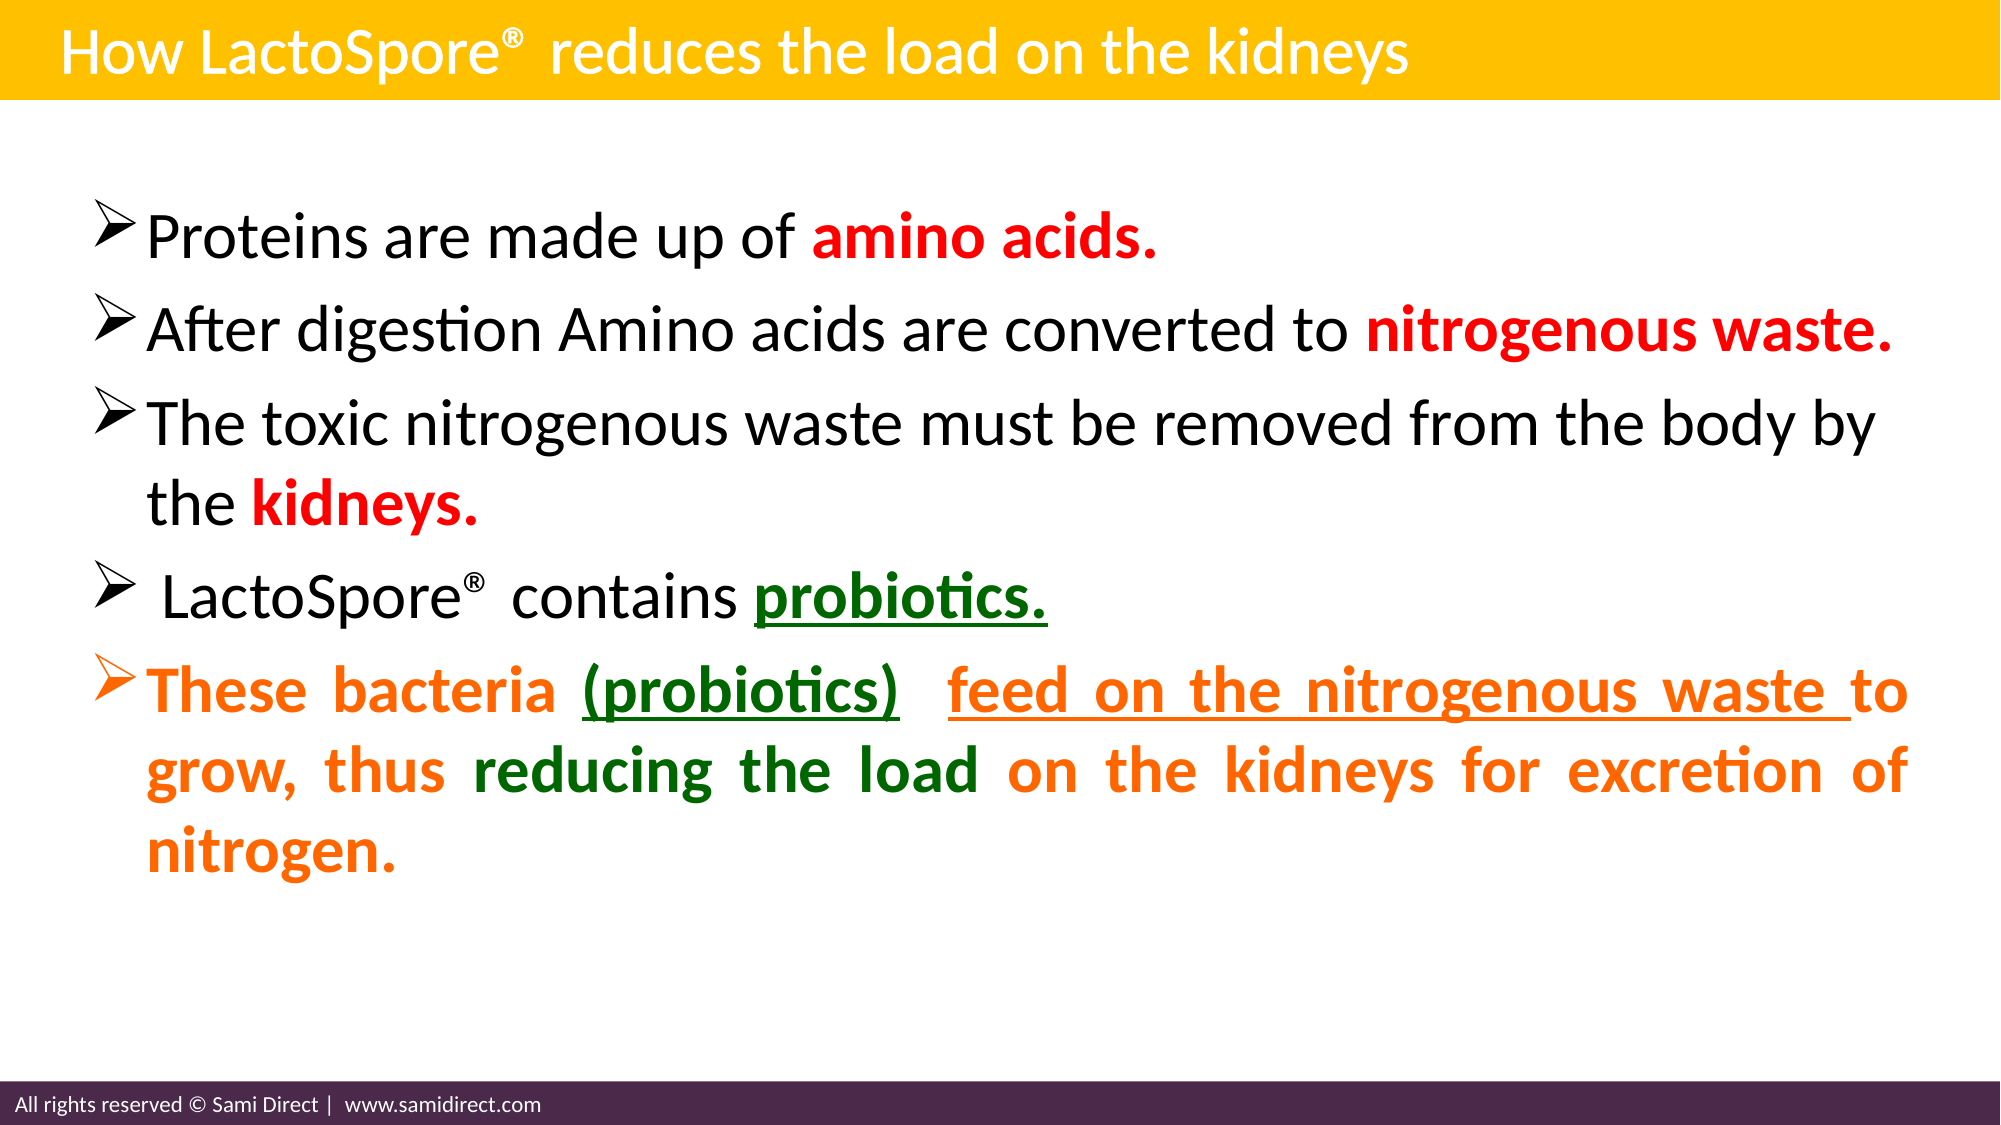

How LactoSpore® reduces the load on the kidneys
Proteins are made up of amino acids.
After digestion Amino acids are converted to nitrogenous waste.
The toxic nitrogenous waste must be removed from the body by the kidneys.
 LactoSpore® contains probiotics.
These bacteria (probiotics)  feed on the nitrogenous waste to grow, thus reducing the load on the kidneys for excretion of nitrogen.